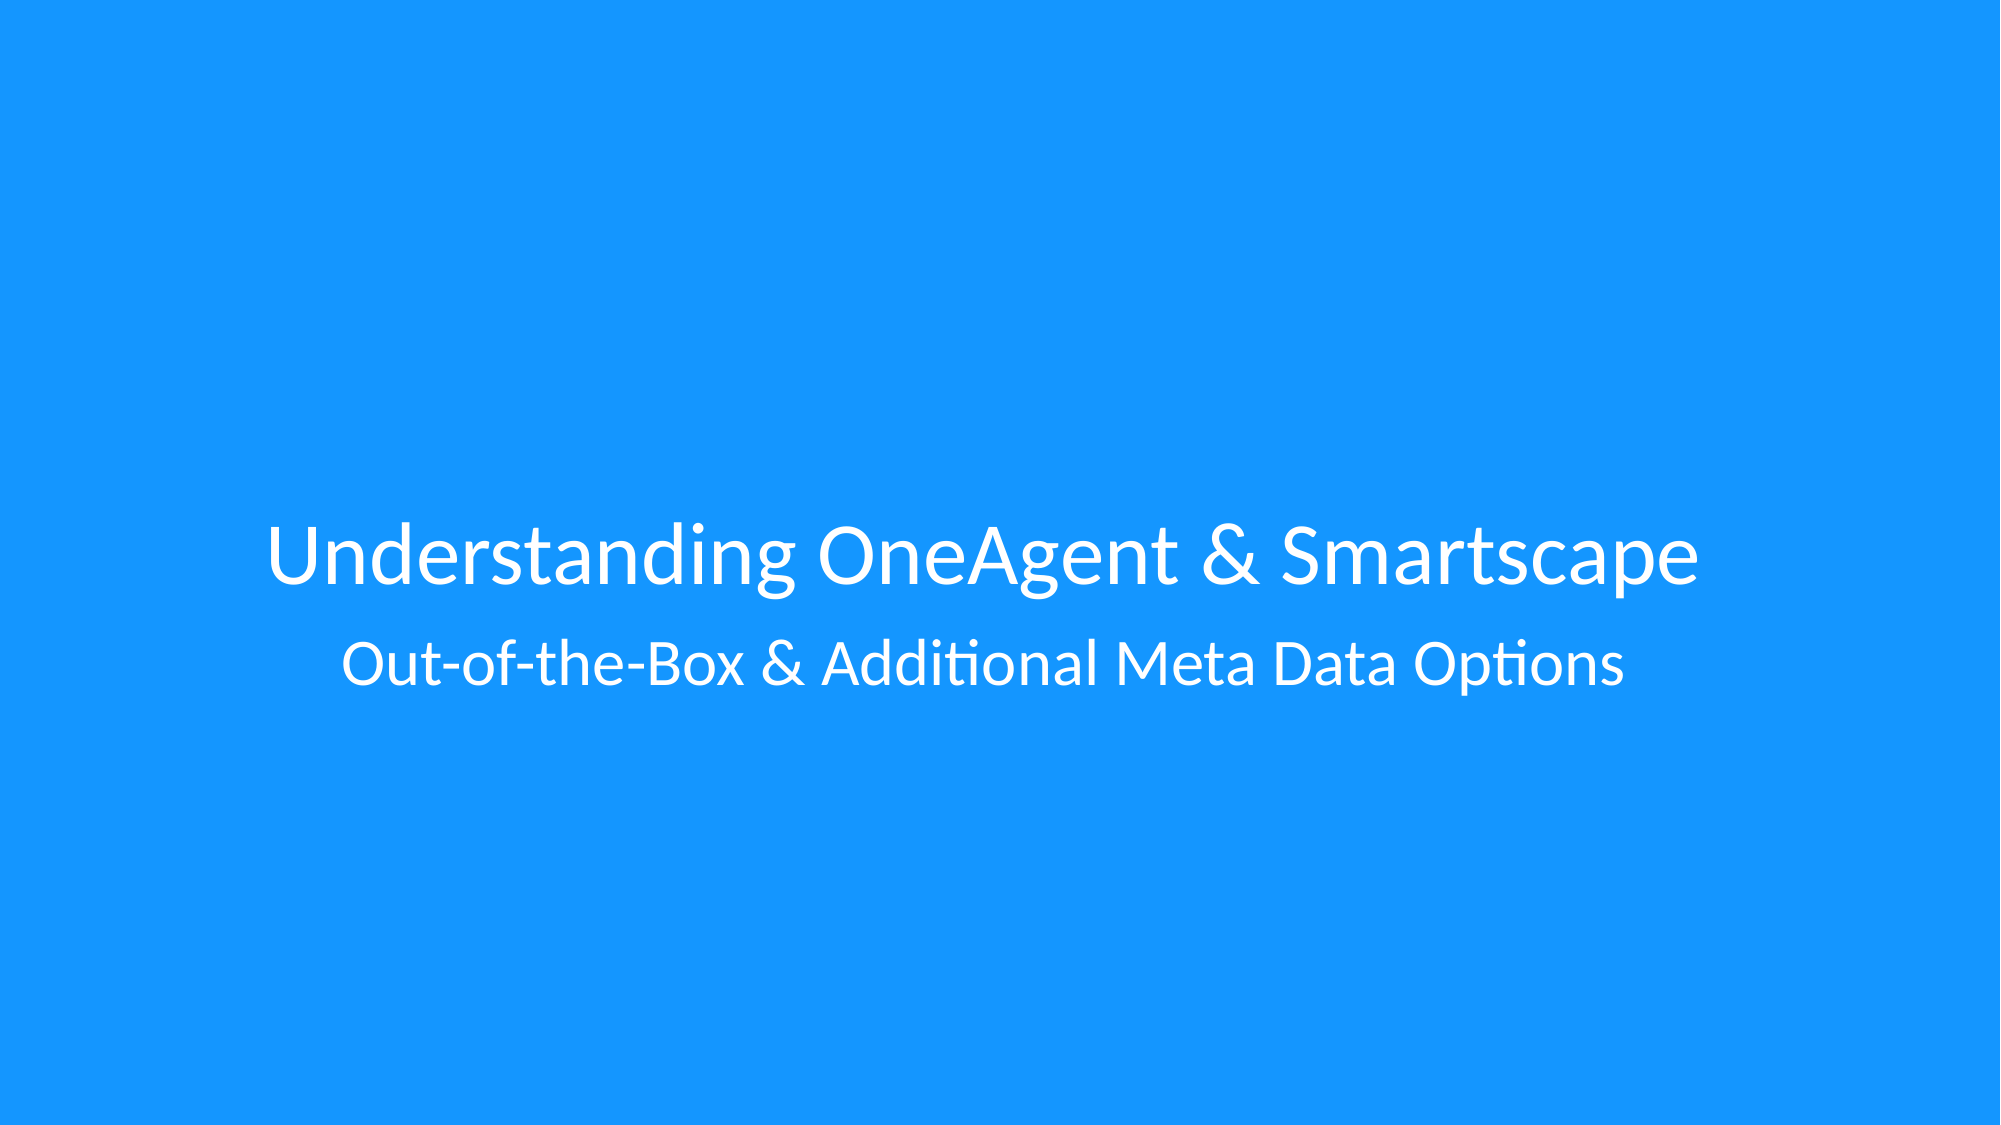

# Understanding OneAgent & Smartscape Out-of-the-Box & Additional Meta Data Options